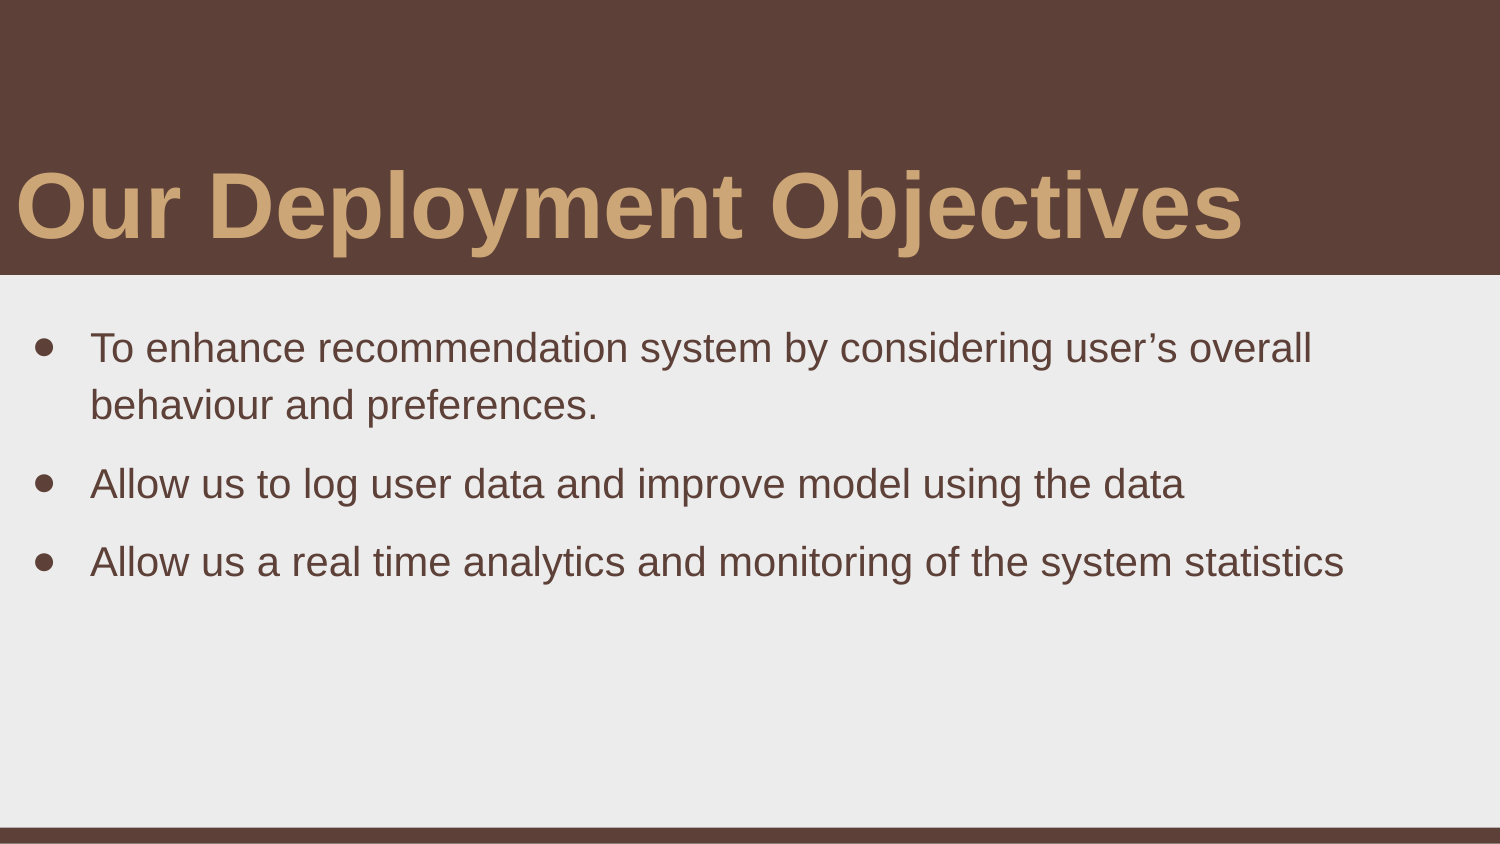

Our Deployment Objectives
To enhance recommendation system by considering user’s overall behaviour and preferences.
Allow us to log user data and improve model using the data
Allow us a real time analytics and monitoring of the system statistics